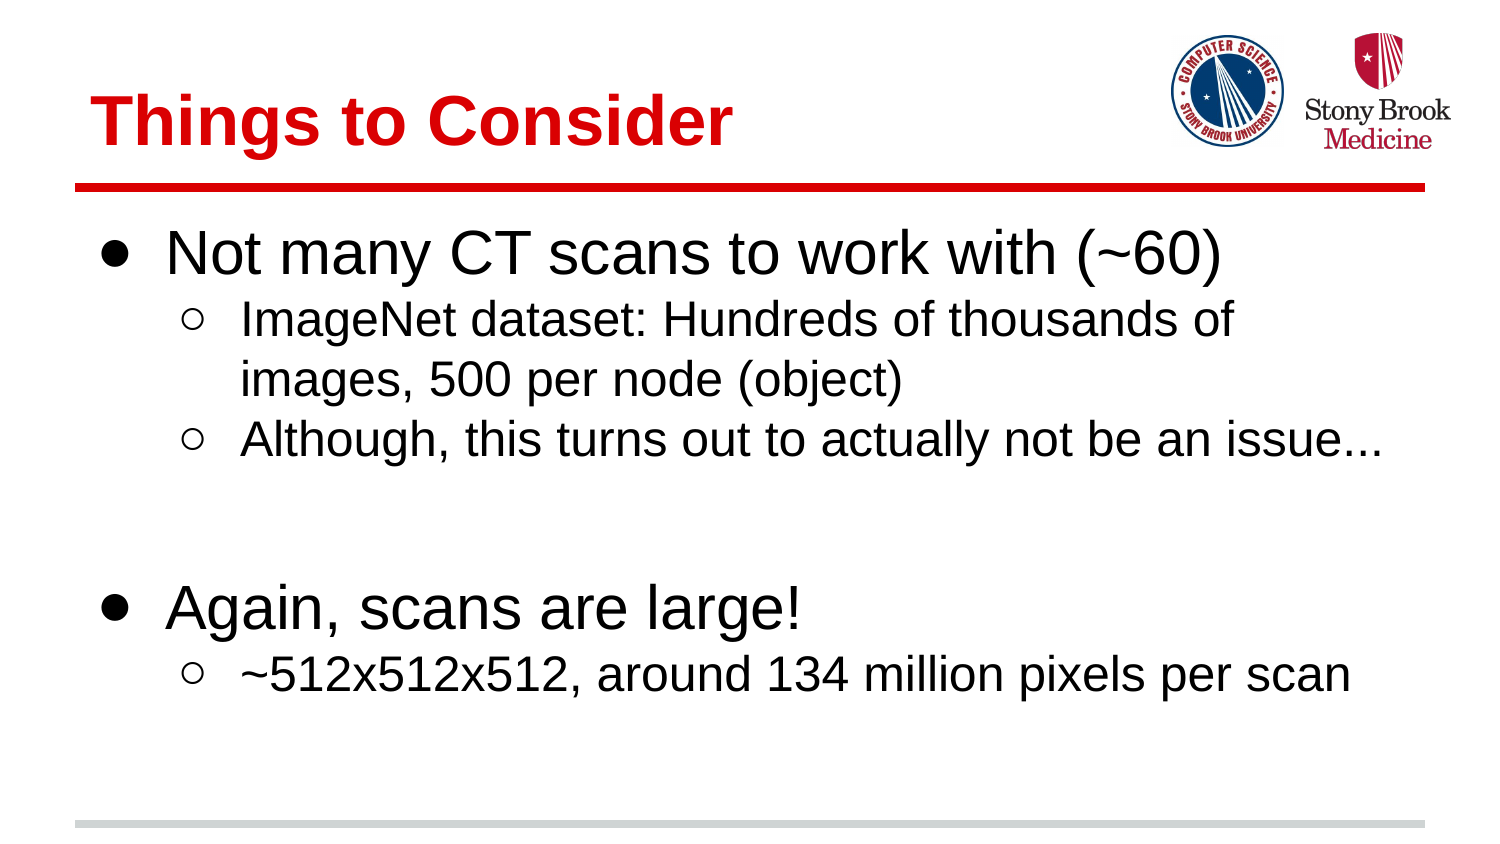

# Things to Consider
Not many CT scans to work with (~60)
ImageNet dataset: Hundreds of thousands of images, 500 per node (object)
Although, this turns out to actually not be an issue...

Again, scans are large!
~512x512x512, around 134 million pixels per scan